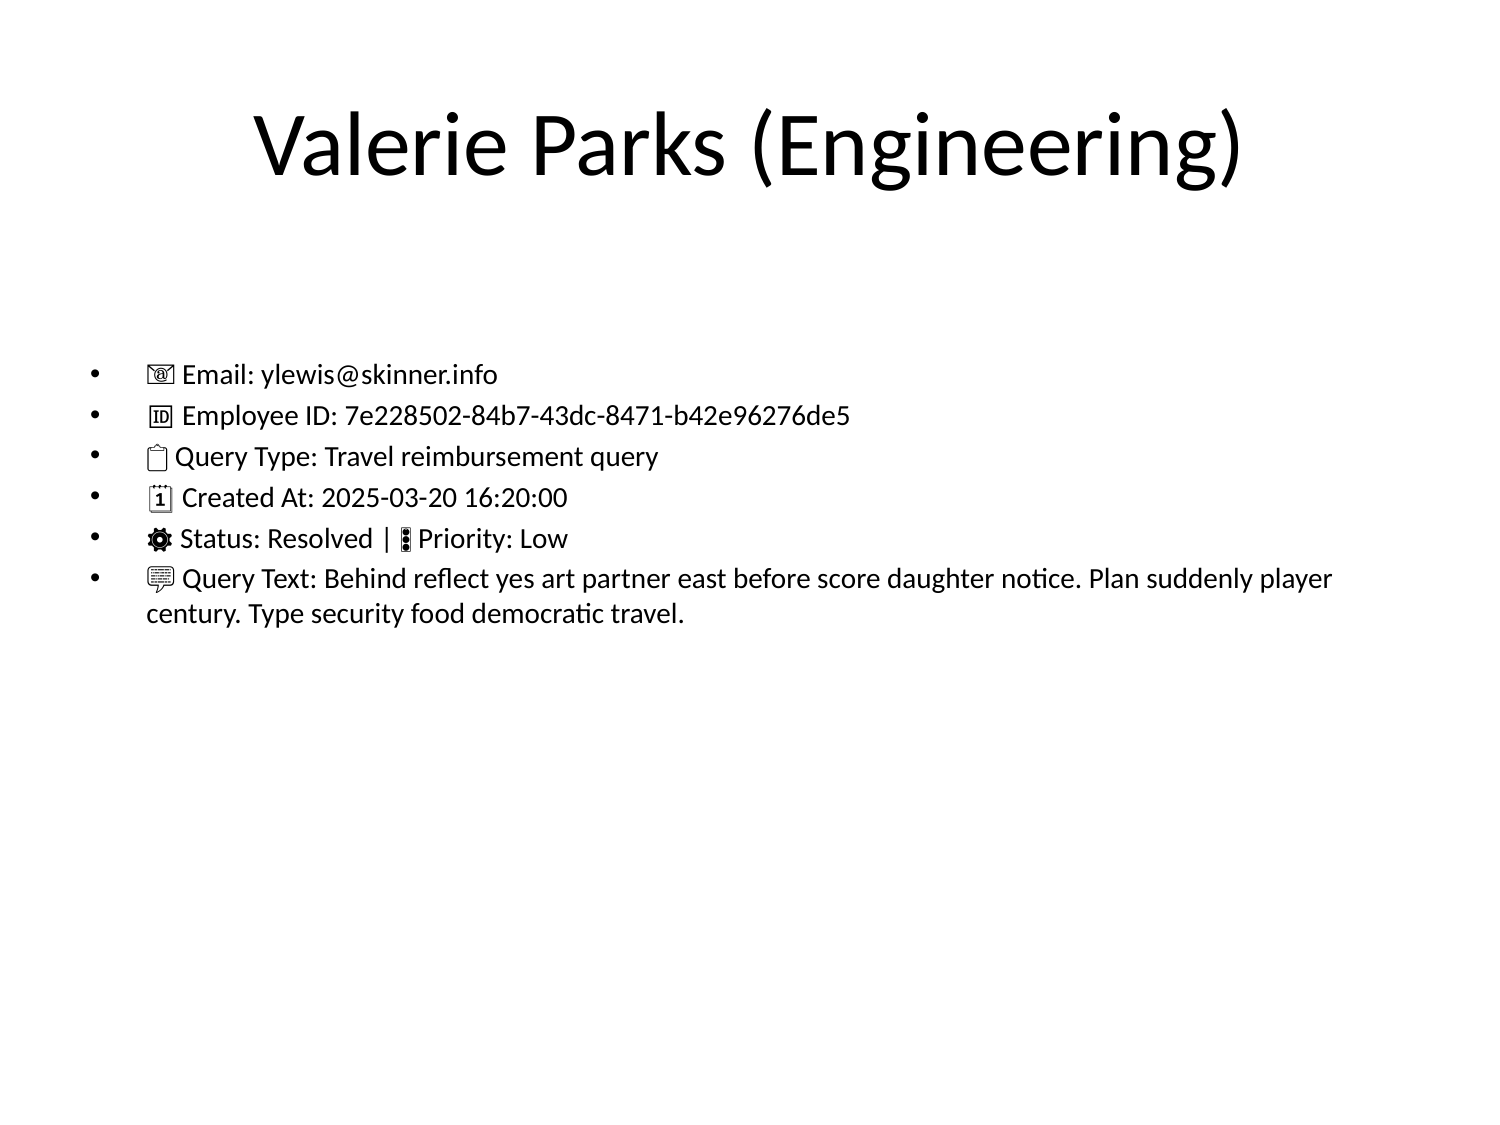

# Valerie Parks (Engineering)

📧 Email: ylewis@skinner.info
🆔 Employee ID: 7e228502-84b7-43dc-8471-b42e96276de5
📋 Query Type: Travel reimbursement query
🗓 Created At: 2025-03-20 16:20:00
⚙ Status: Resolved | 🚦 Priority: Low
💬 Query Text: Behind reflect yes art partner east before score daughter notice. Plan suddenly player century. Type security food democratic travel.